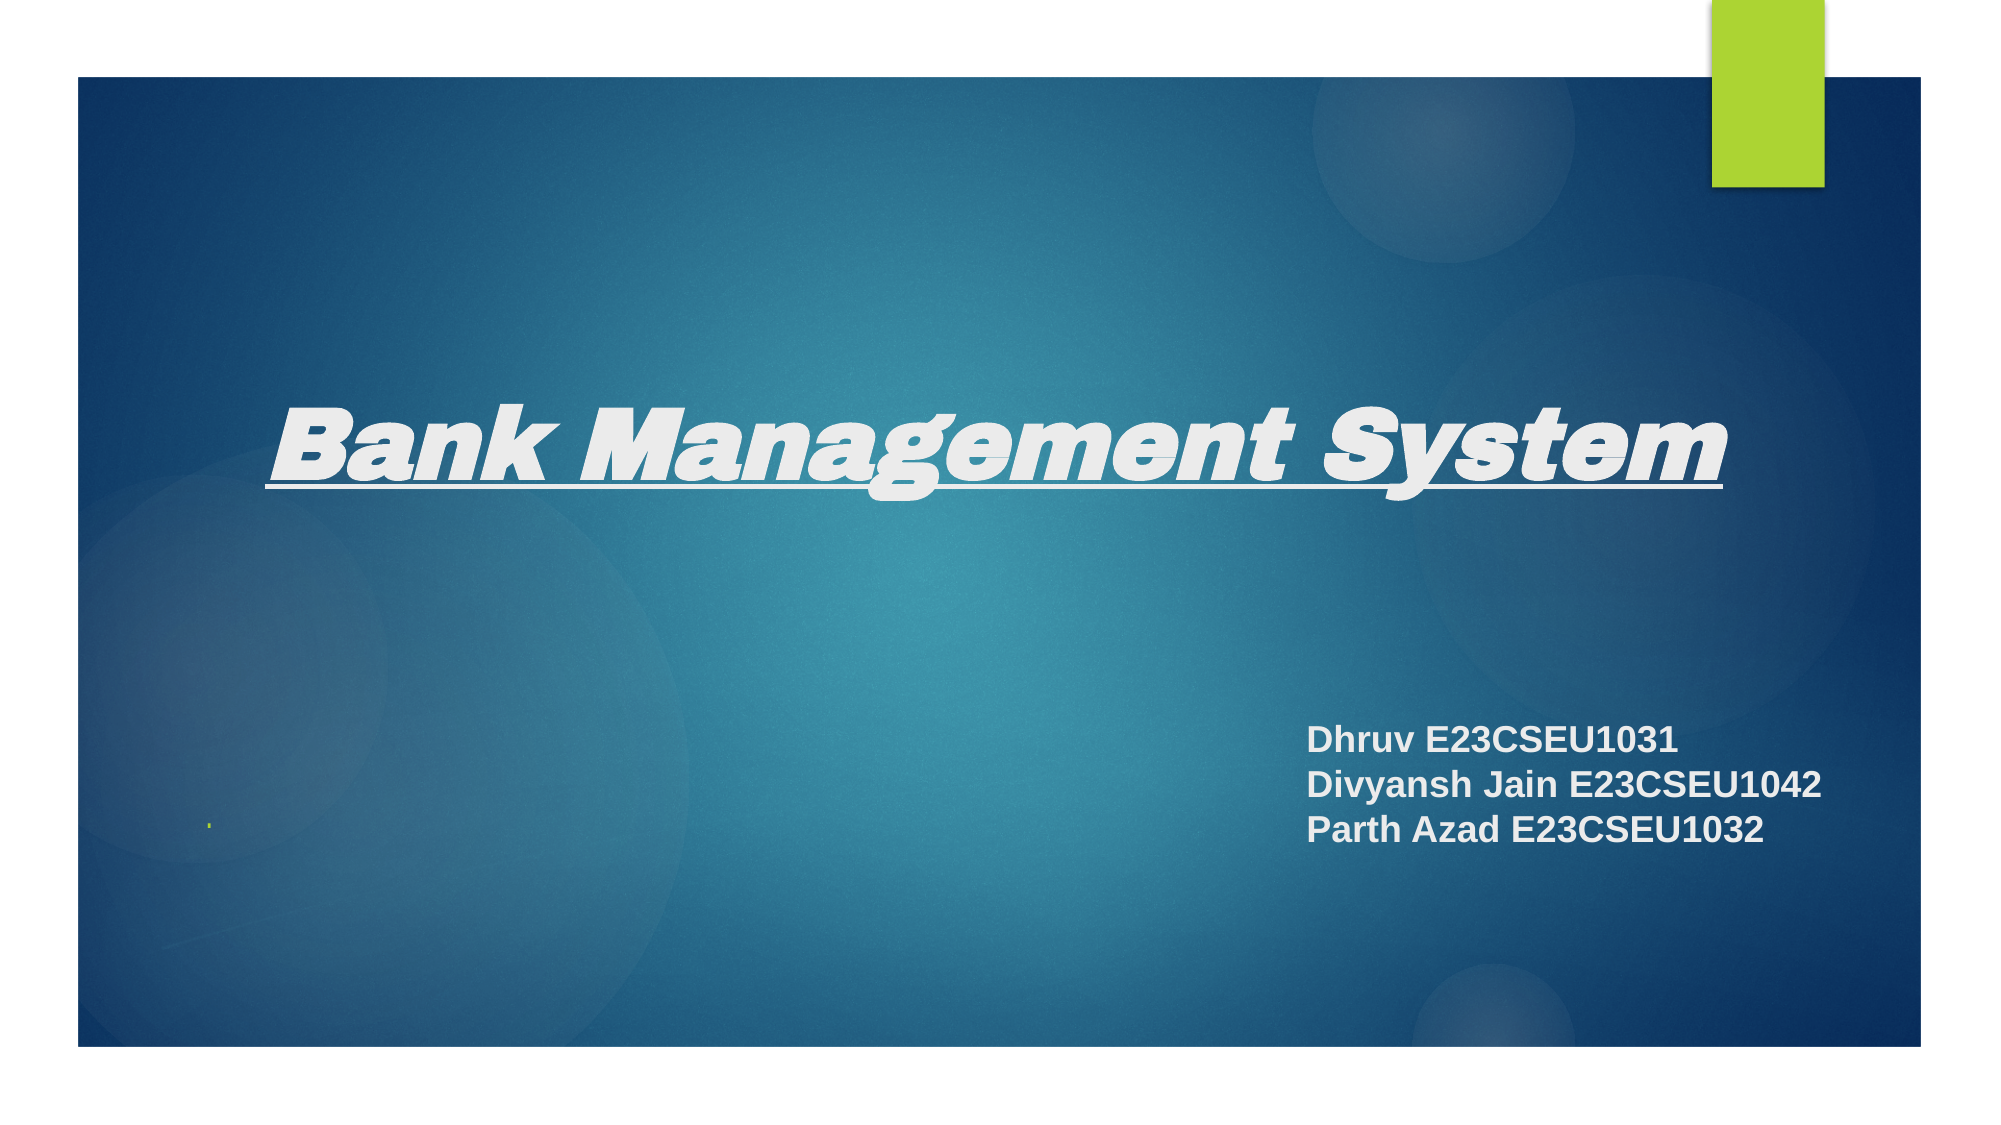

# Bank Management System
Dhruv E23CSEU1031
Divyansh Jain E23CSEU1042
Parth Azad E23CSEU1032
.